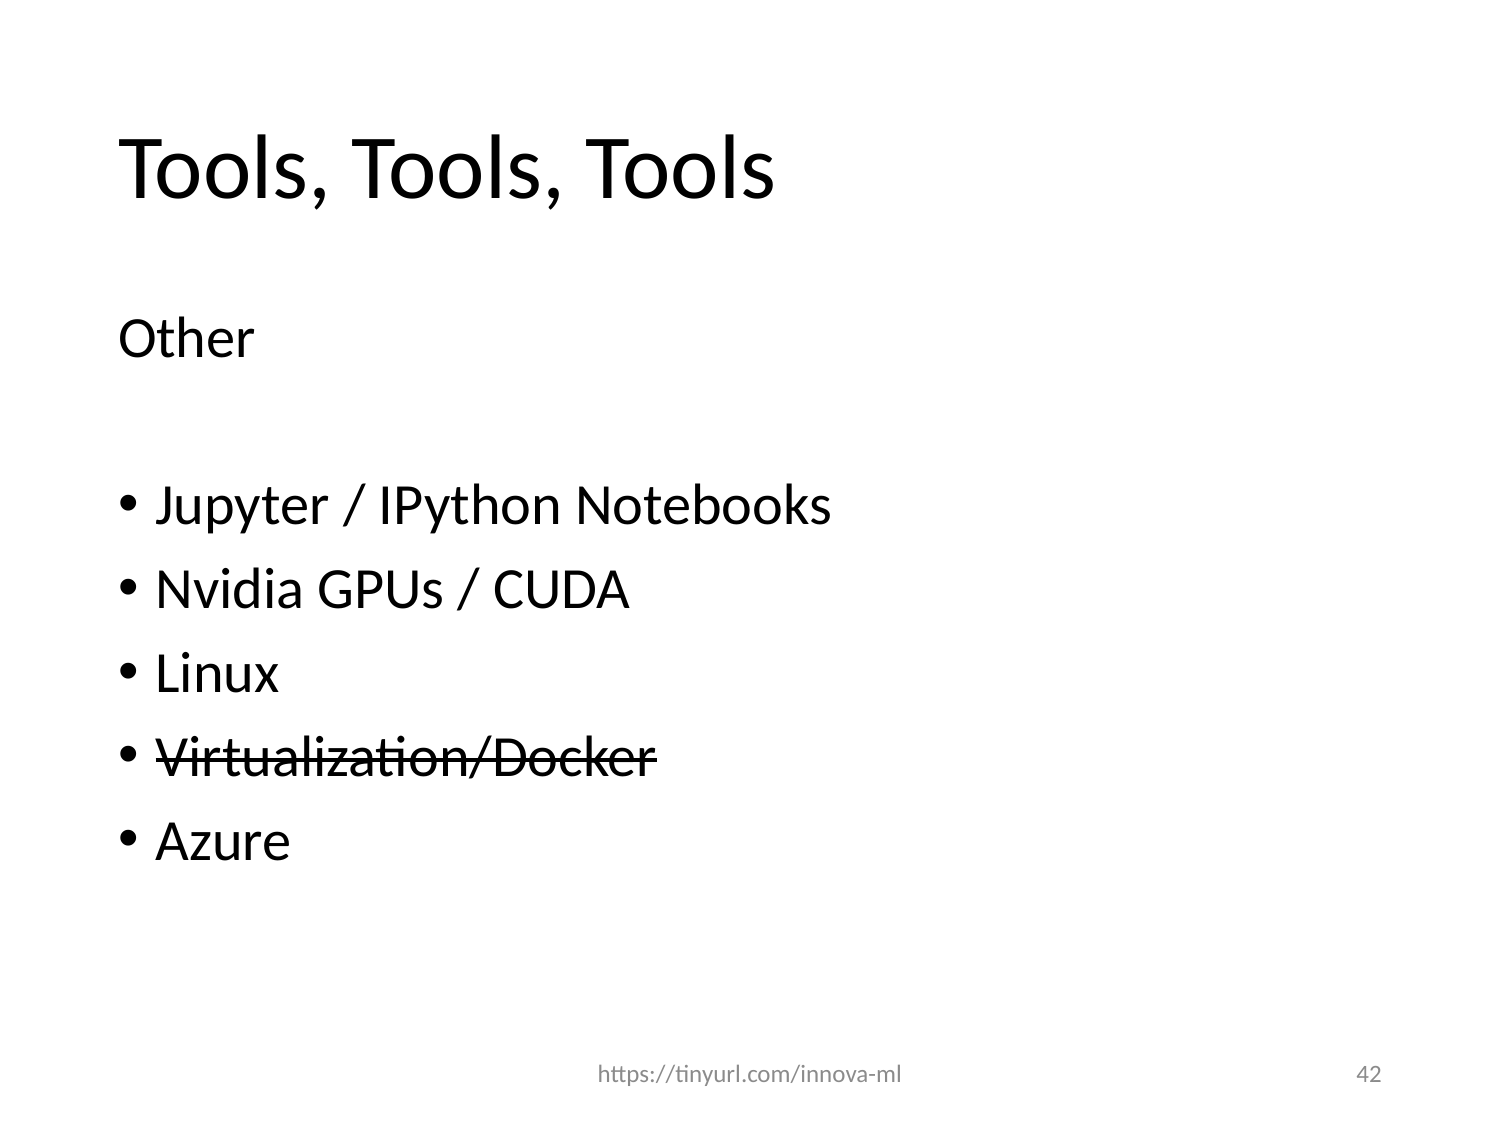

# Tools, Tools, Tools
Other

Jupyter / IPython Notebooks
Nvidia GPUs / CUDA
Linux
Virtualization/Docker
Azure

https://tinyurl.com/innova-ml
42